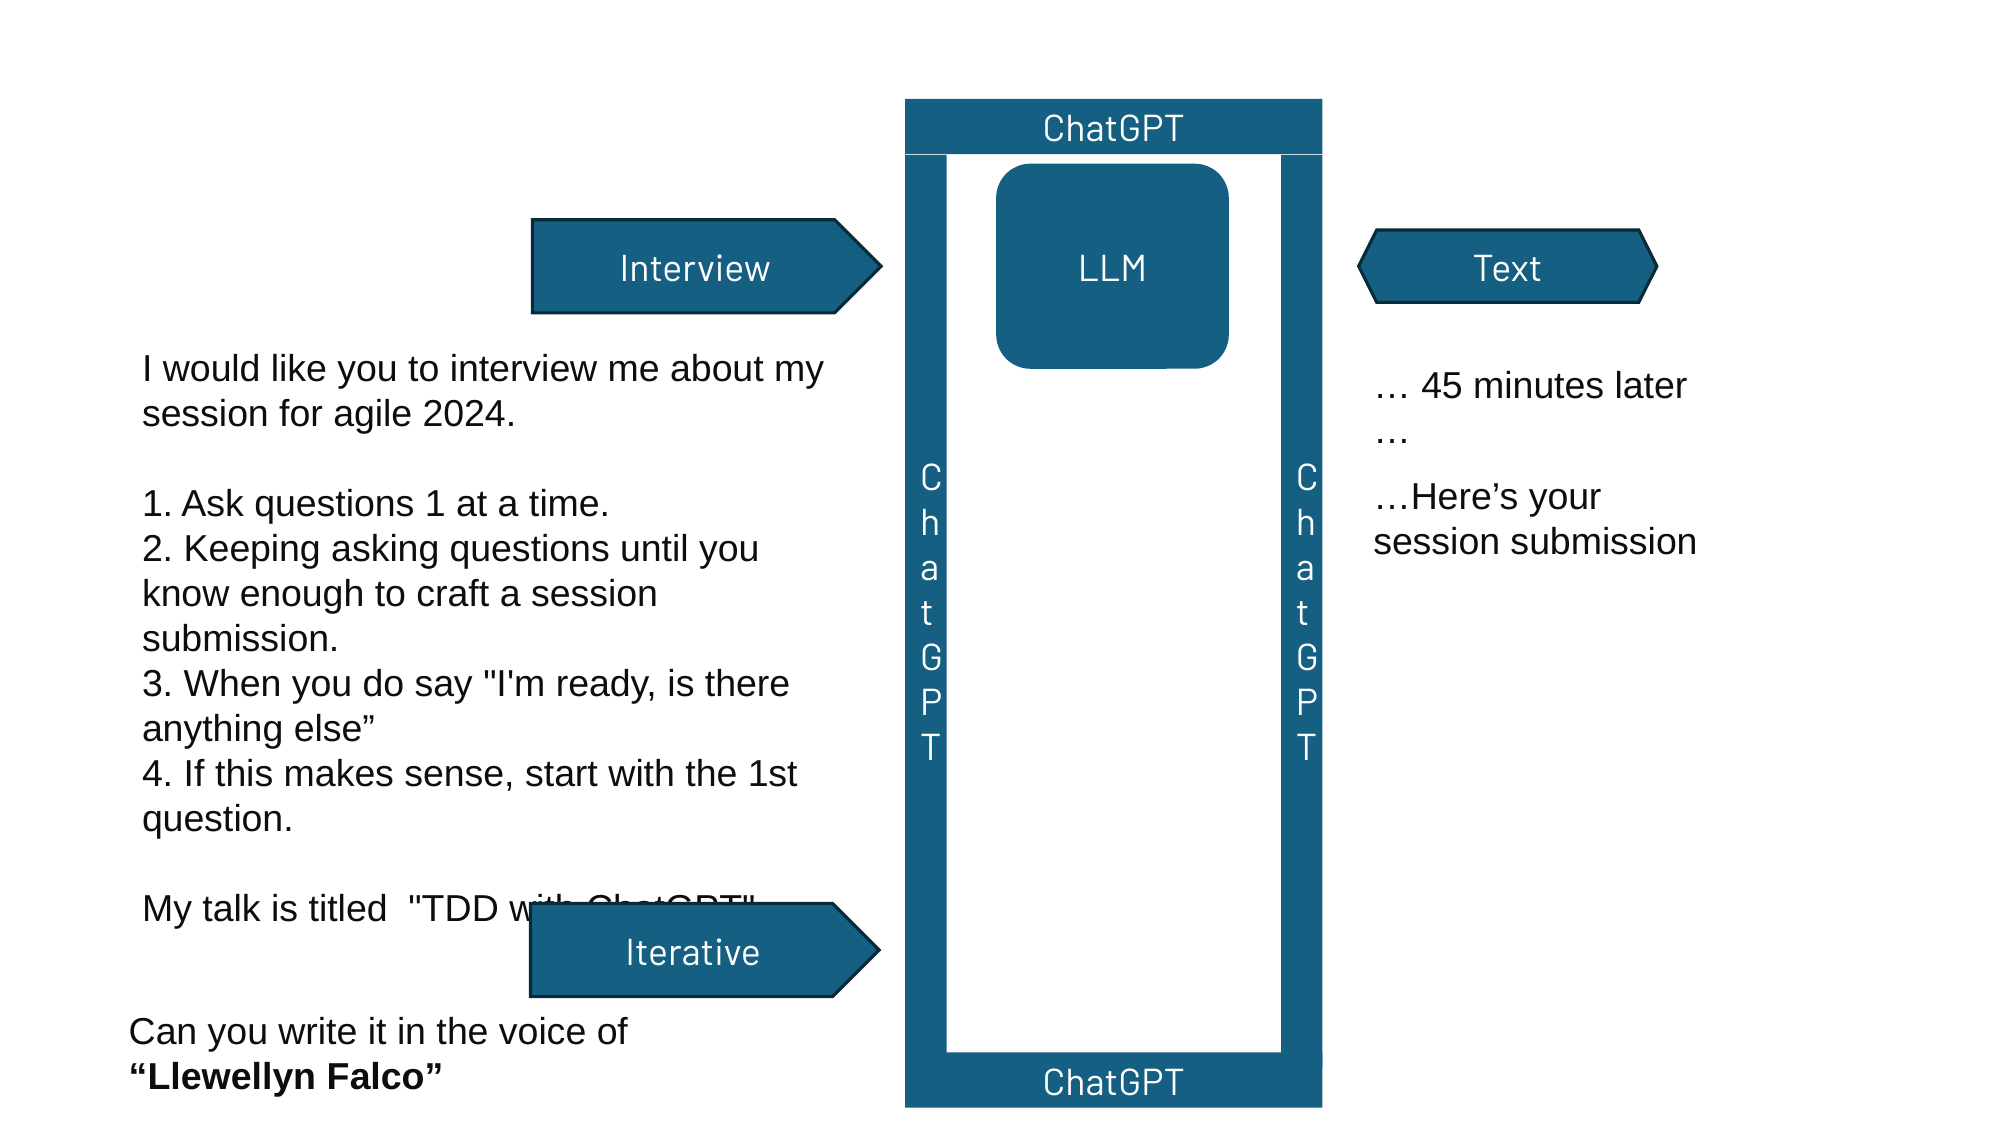

ChatGPT
ChatGPT
ChatGPT
LLM
Interview
Text
I would like you to interview me about my session for agile 2024.

1. Ask questions 1 at a time.
2. Keeping asking questions until you know enough to craft a session submission.
3. When you do say "I'm ready, is there anything else”
4. If this makes sense, start with the 1st question.
My talk is titled  "TDD with ChatGPT"
… 45 minutes later …
…Here’s your session submission
Iterative
Can you write it in the voice of
“Llewellyn Falco”
ChatGPT